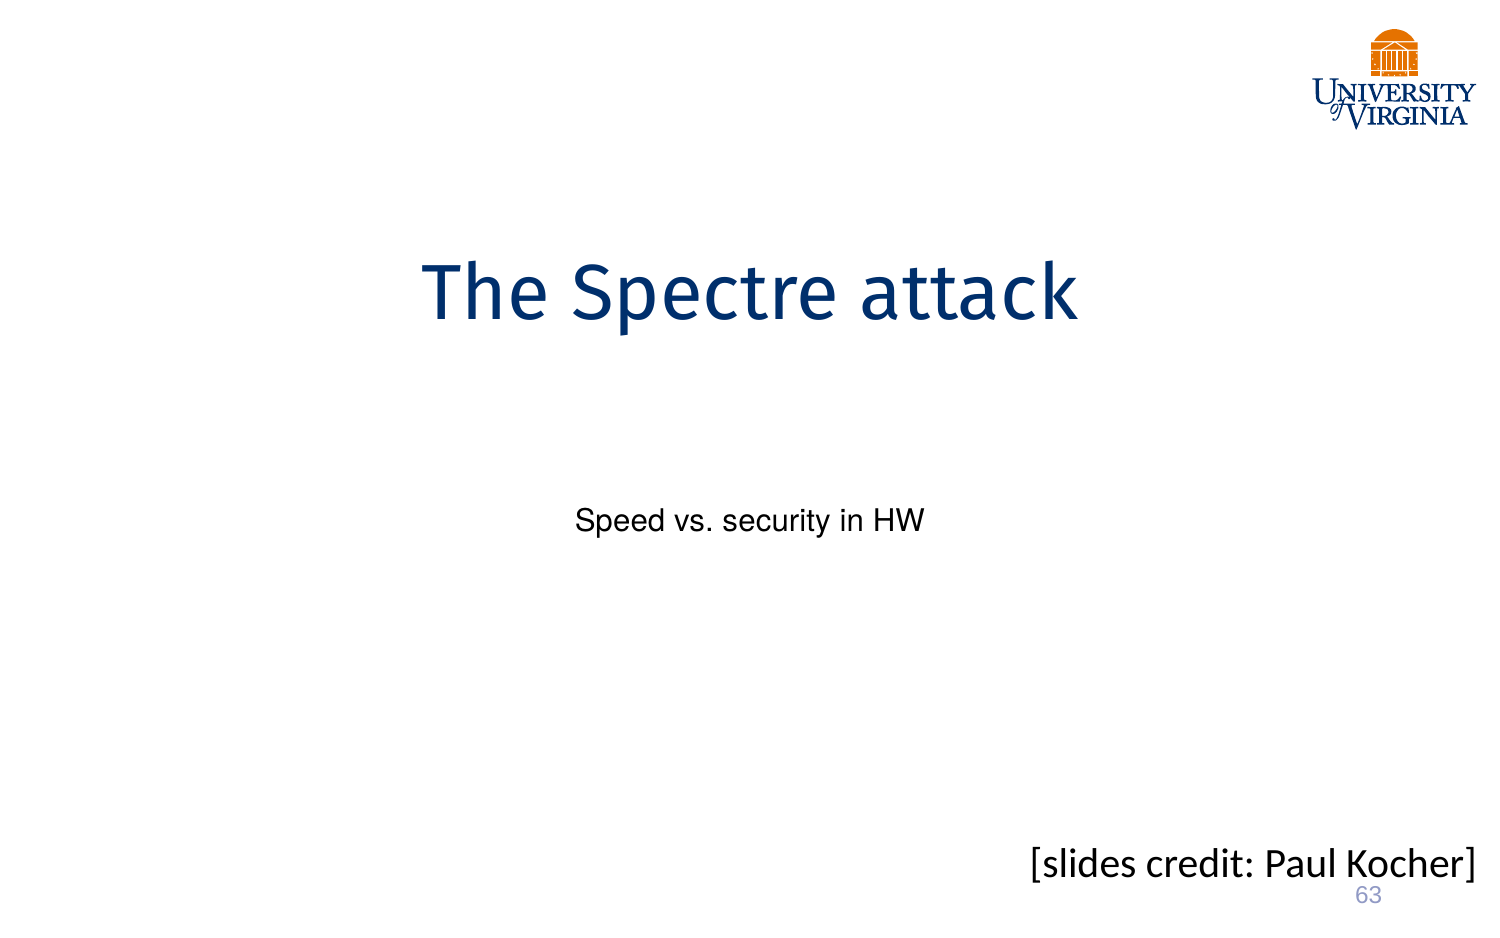

# The Spectre attack
Speed vs. security in HW
[slides credit: Paul Kocher]
63